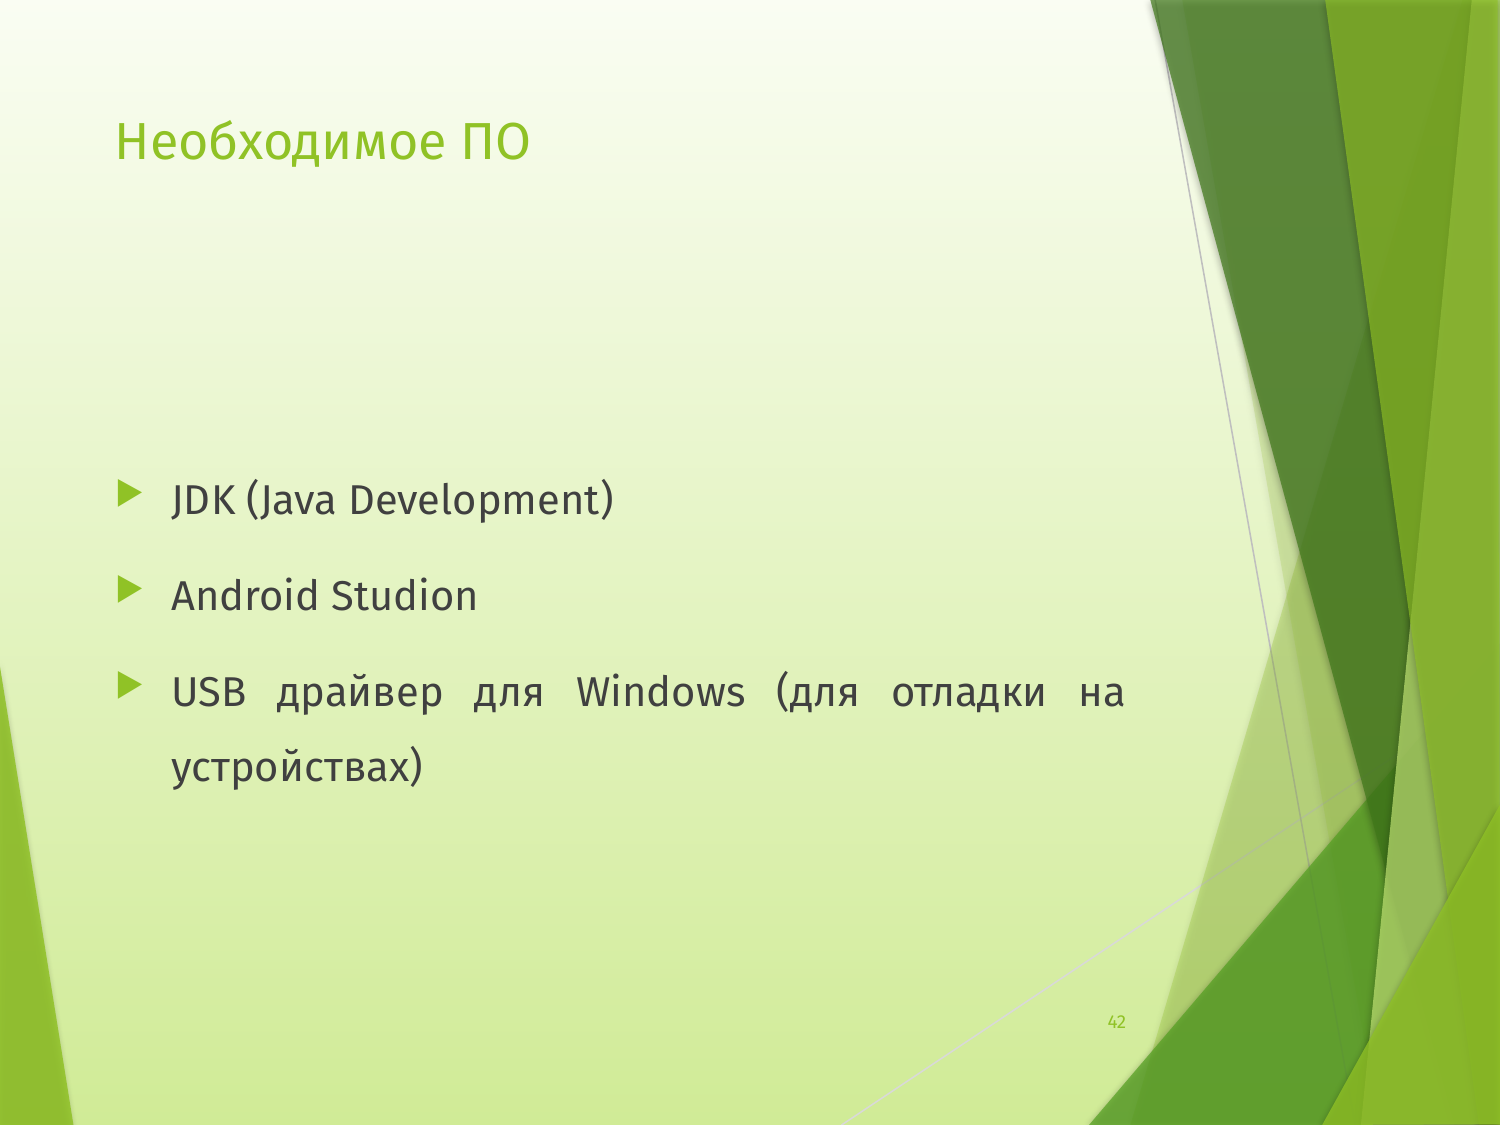

# Необходимое ПО
JDK (Java Development)
Android Studion
USB драйвер для Windows (для отладки на устройствах)
42